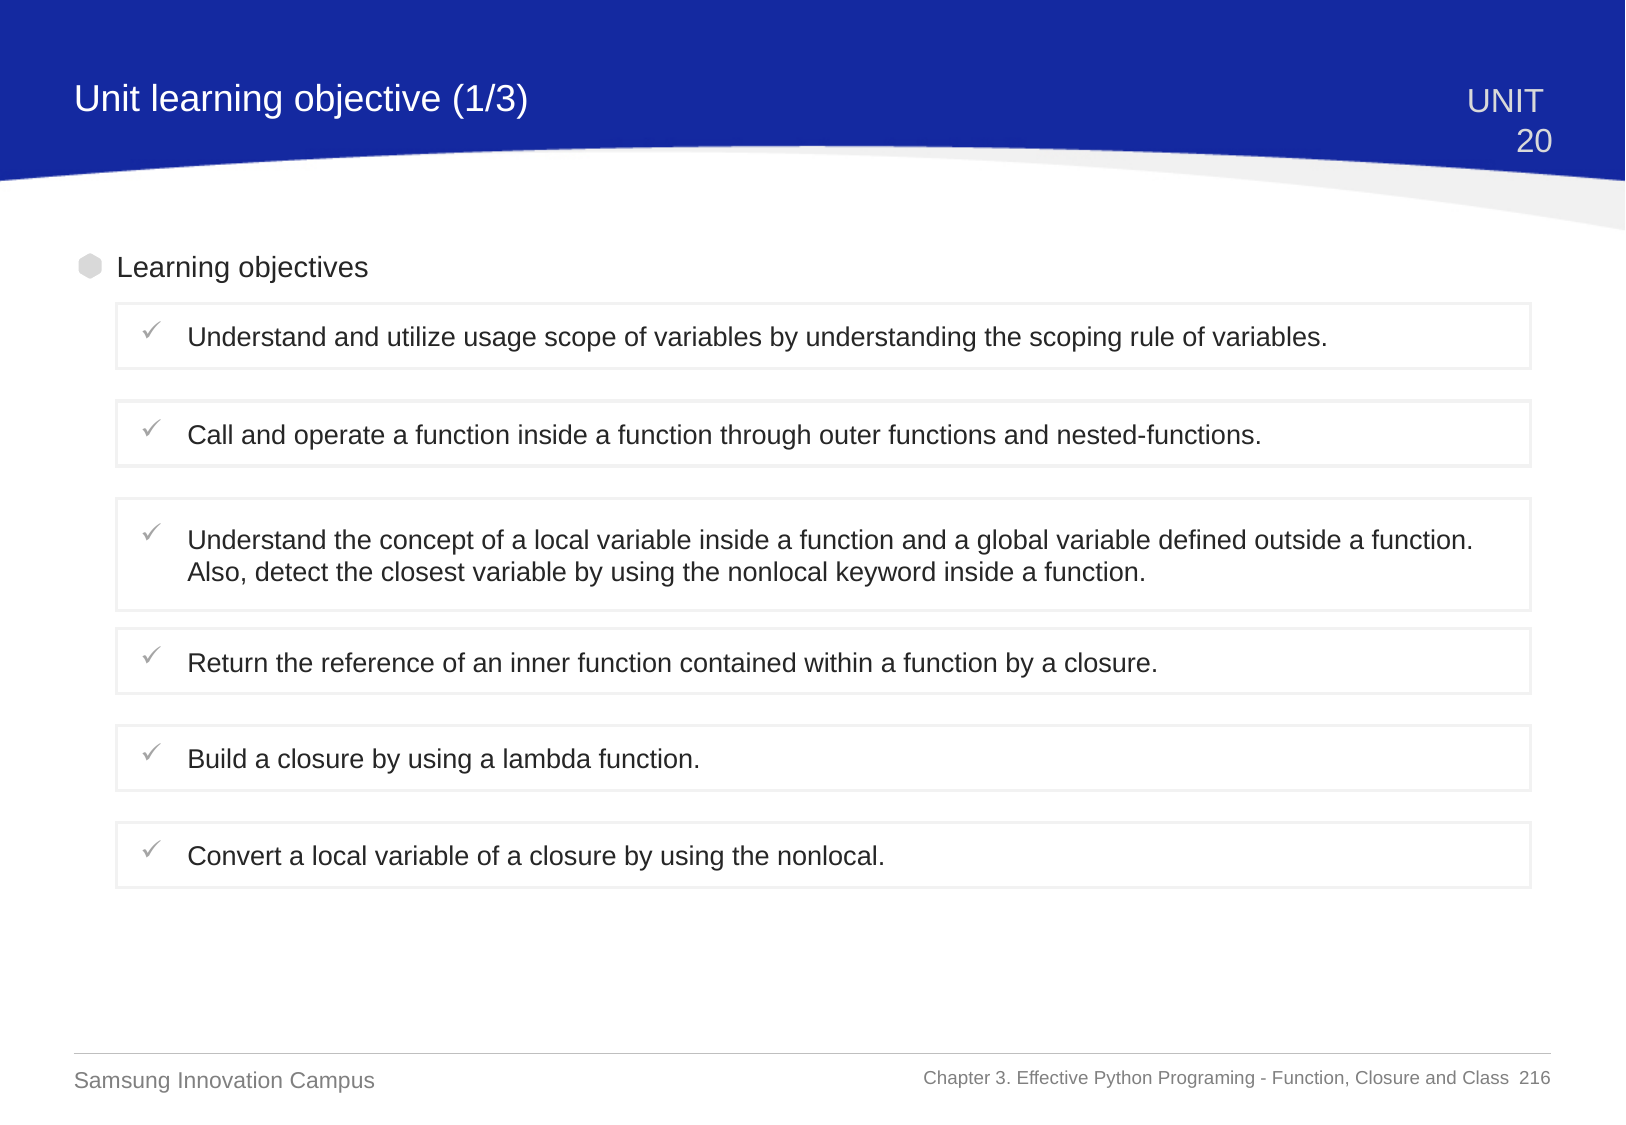

Unit learning objective (1/3)
UNIT  20

Learning objectives
Understand and utilize usage scope of variables by understanding the scoping rule of variables.
Call and operate a function inside a function through outer functions and nested-functions.
Understand the concept of a local variable inside a function and a global variable defined outside a function. Also, detect the closest variable by using the nonlocal keyword inside a function.
Return the reference of an inner function contained within a function by a closure.
Build a closure by using a lambda function.
Convert a local variable of a closure by using the nonlocal.